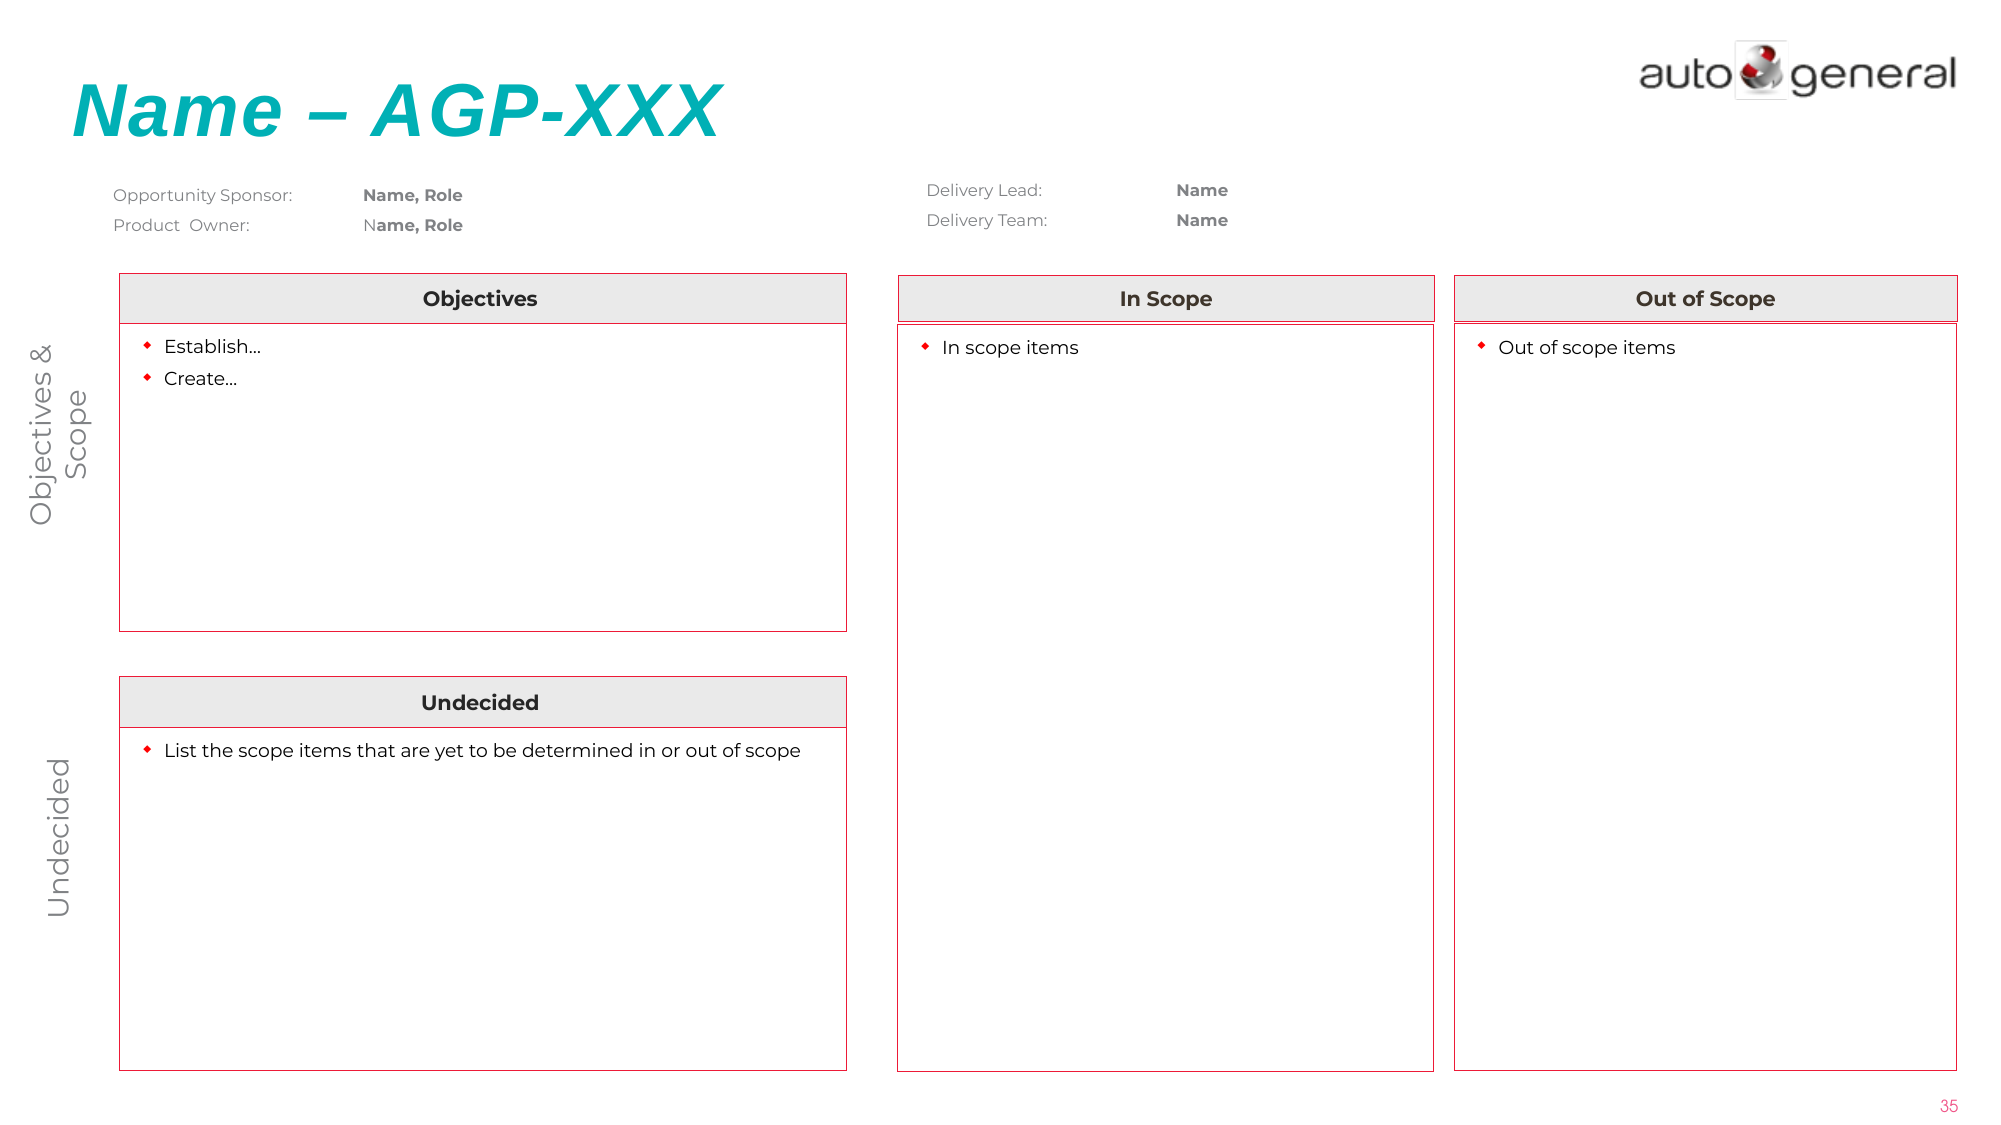

# Name – AGP-XXX

Delivery Lead:	Name
Delivery Team:	Name

Opportunity Sponsor:	Name, Role
Product  Owner:	Name, Role

Objectives
Out of Scope
In Scope
Establish…
Create…

Out of scope items

In scope items

Objectives & Scope
Undecided
List the scope items that are yet to be determined in or out of scope
Undecided